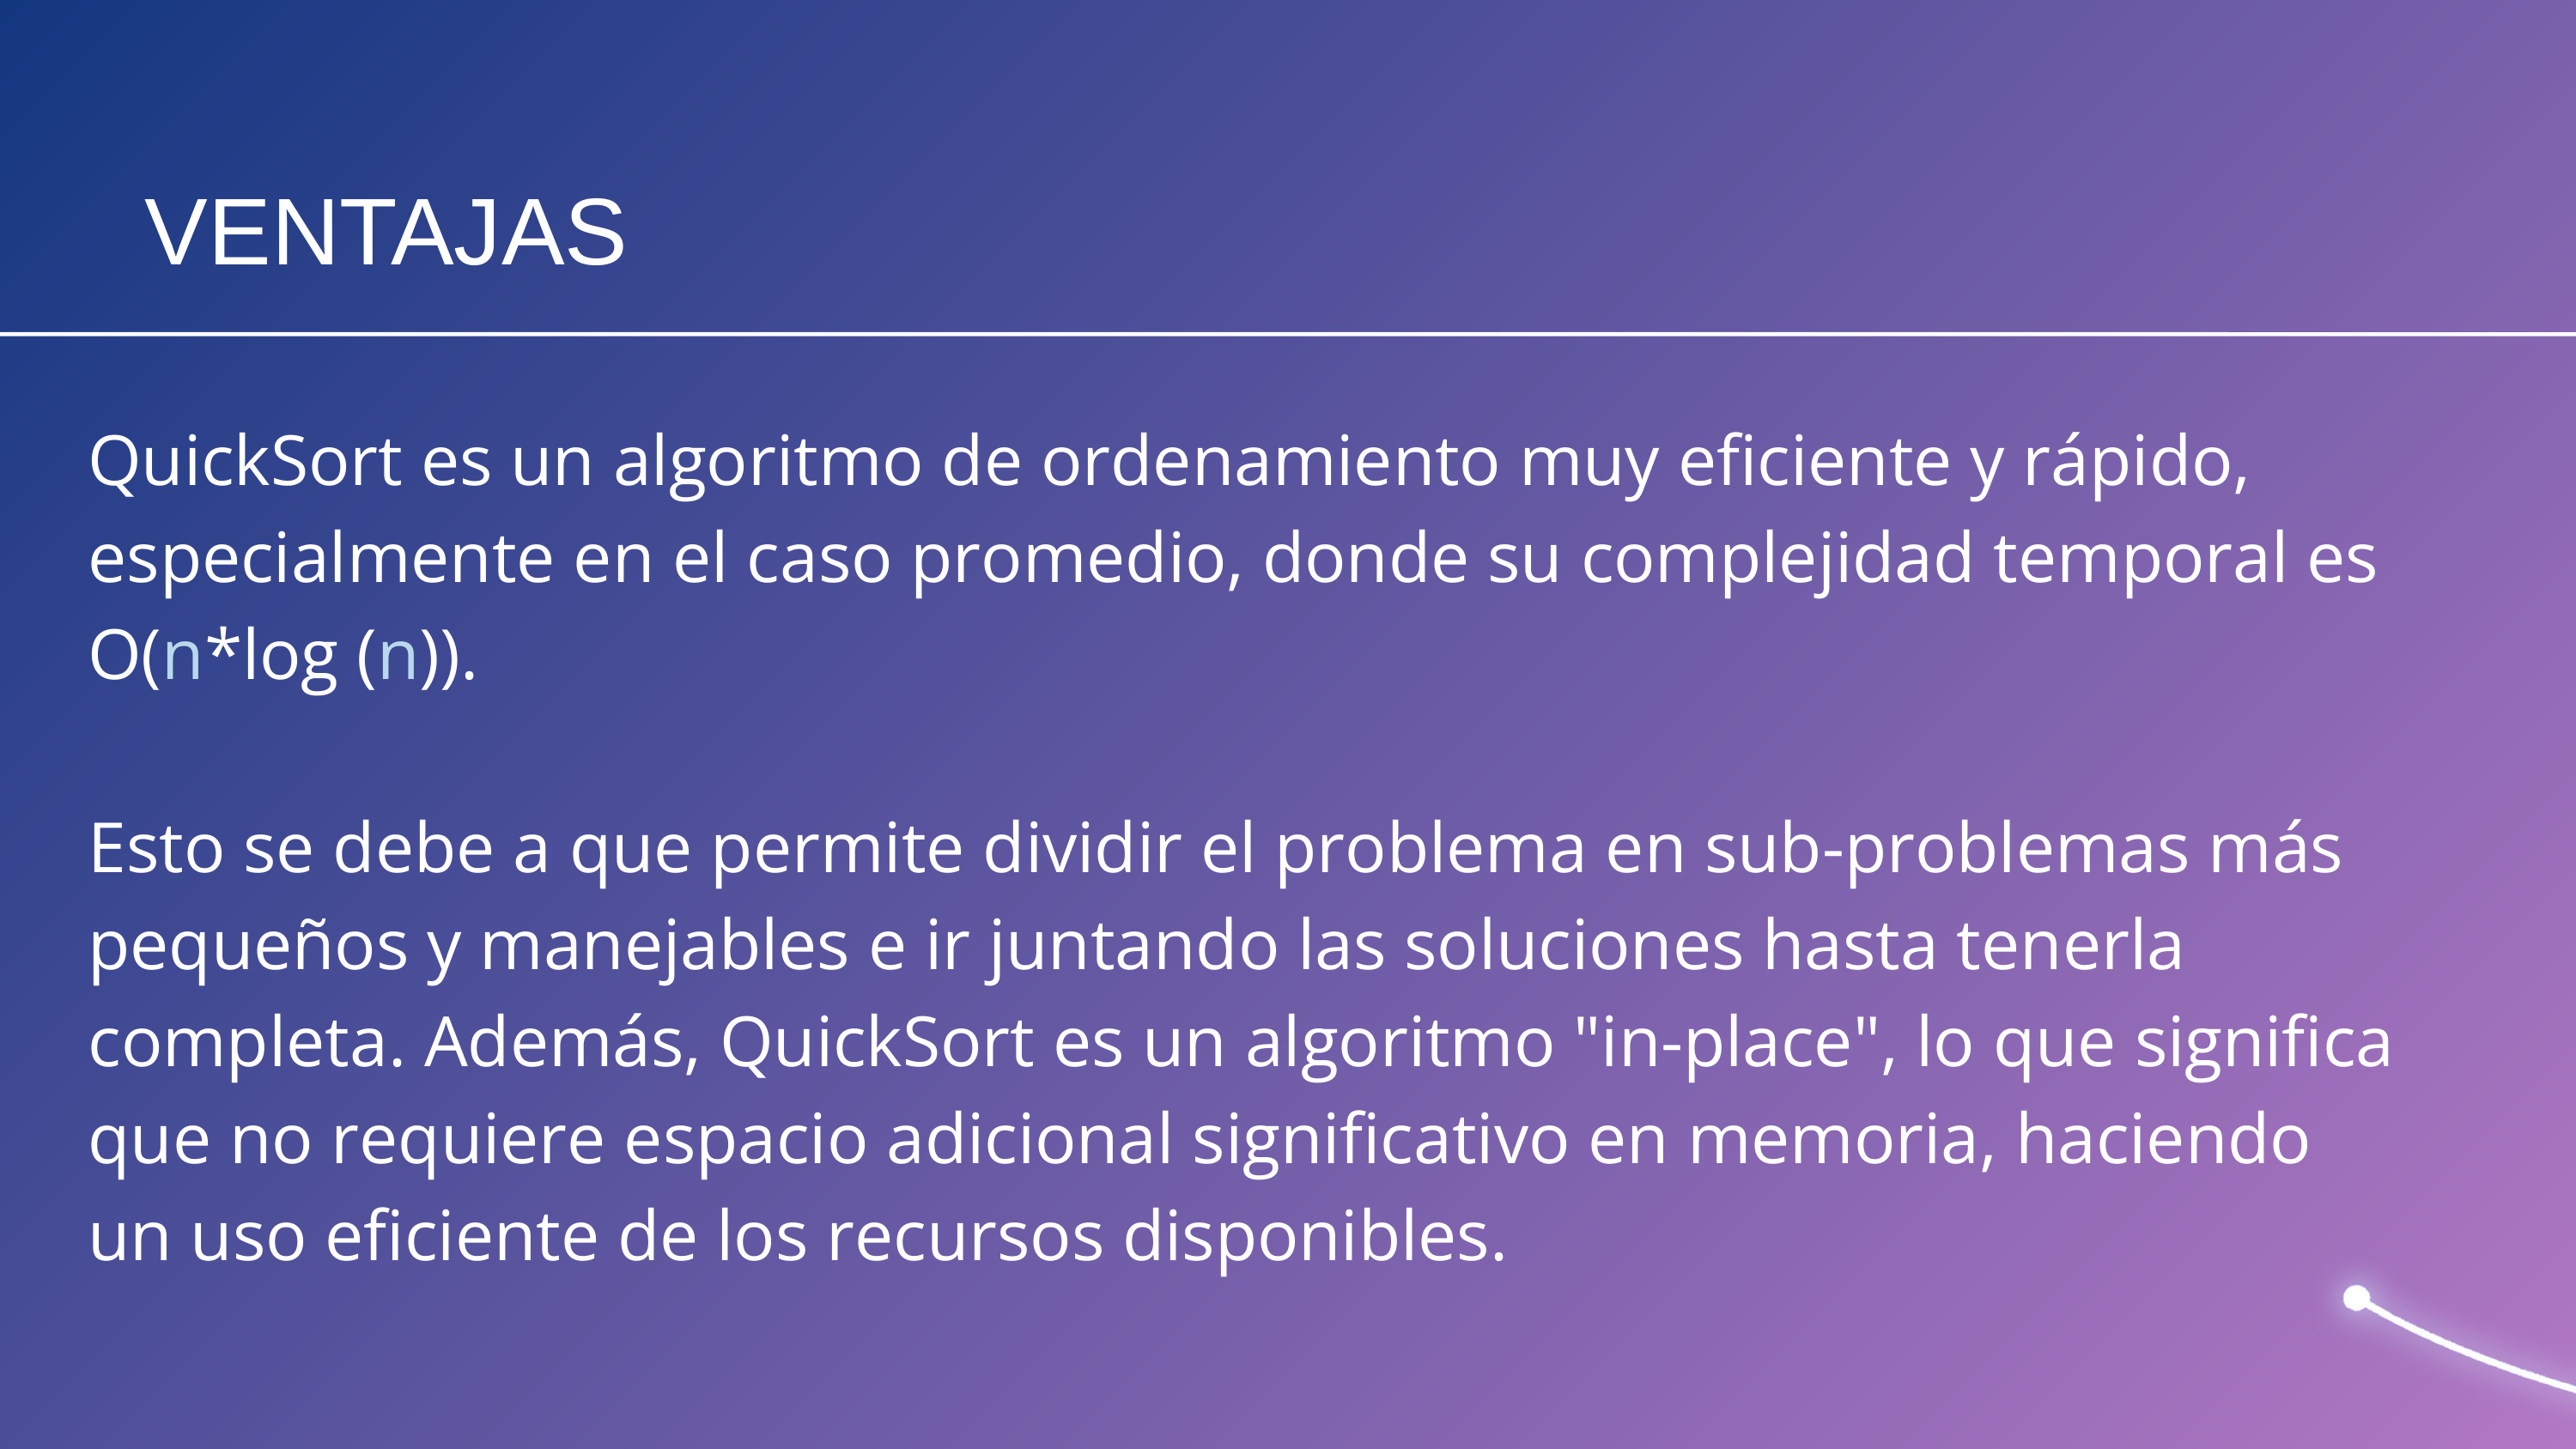

VENTAJAS

QuickSort es un algoritmo de ordenamiento muy eficiente y rápido, especialmente en el caso promedio, donde su complejidad temporal es O(n*log (n)).

Esto se debe a que permite dividir el problema en sub-problemas más pequeños y manejables e ir juntando las soluciones hasta tenerla completa. Además, QuickSort es un algoritmo "in-place", lo que significa que no requiere espacio adicional significativo en memoria, haciendo un uso eficiente de los recursos disponibles.